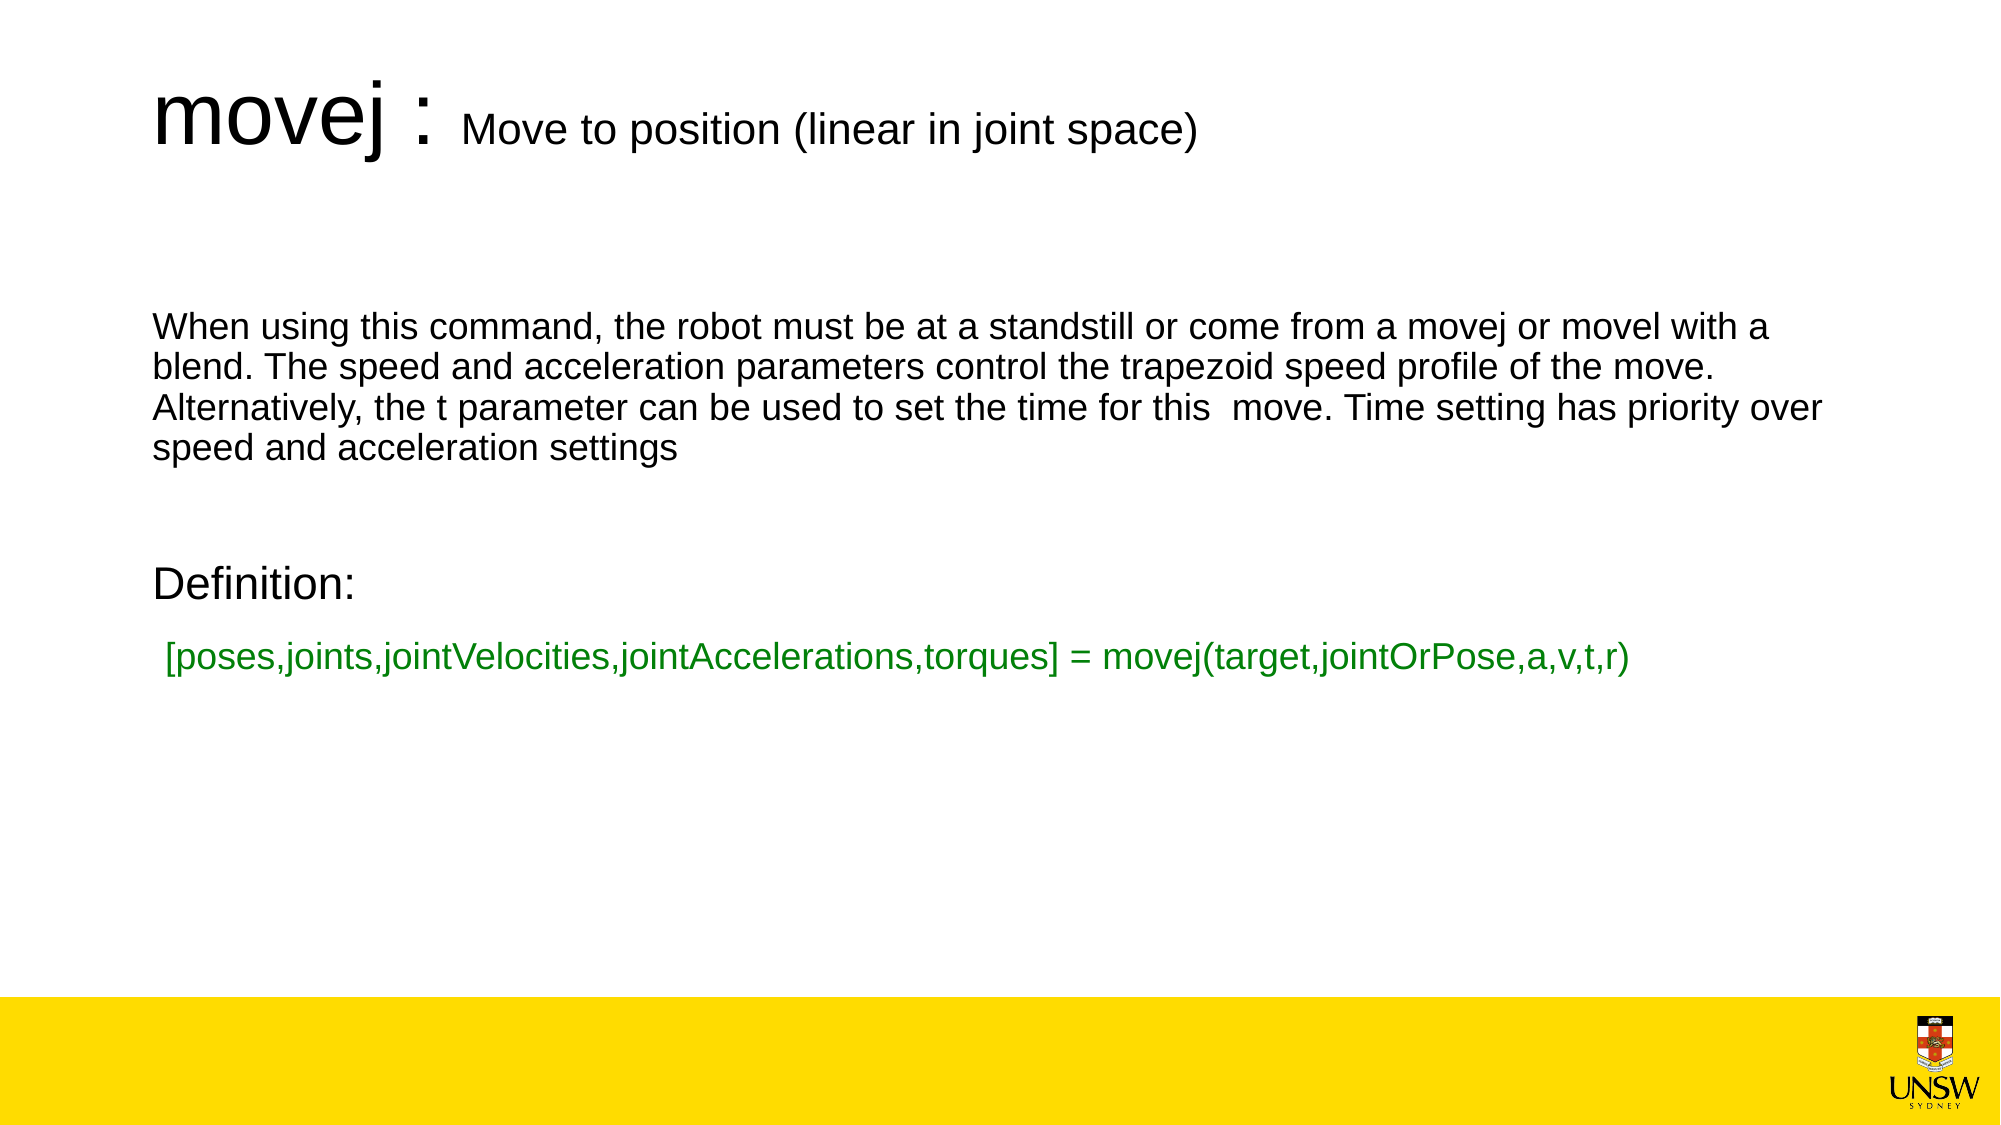

# movej : Move to position (linear in joint space)
When using this command, the robot must be at a standstill or come from a movej or movel with a blend. The speed and acceleration parameters control the trapezoid speed profile of the move. Alternatively, the t parameter can be used to set the time for this  move. Time setting has priority over speed and acceleration settings

Definition:
 [poses,joints,jointVelocities,jointAccelerations,torques] = movej(target,jointOrPose,a,v,t,r)